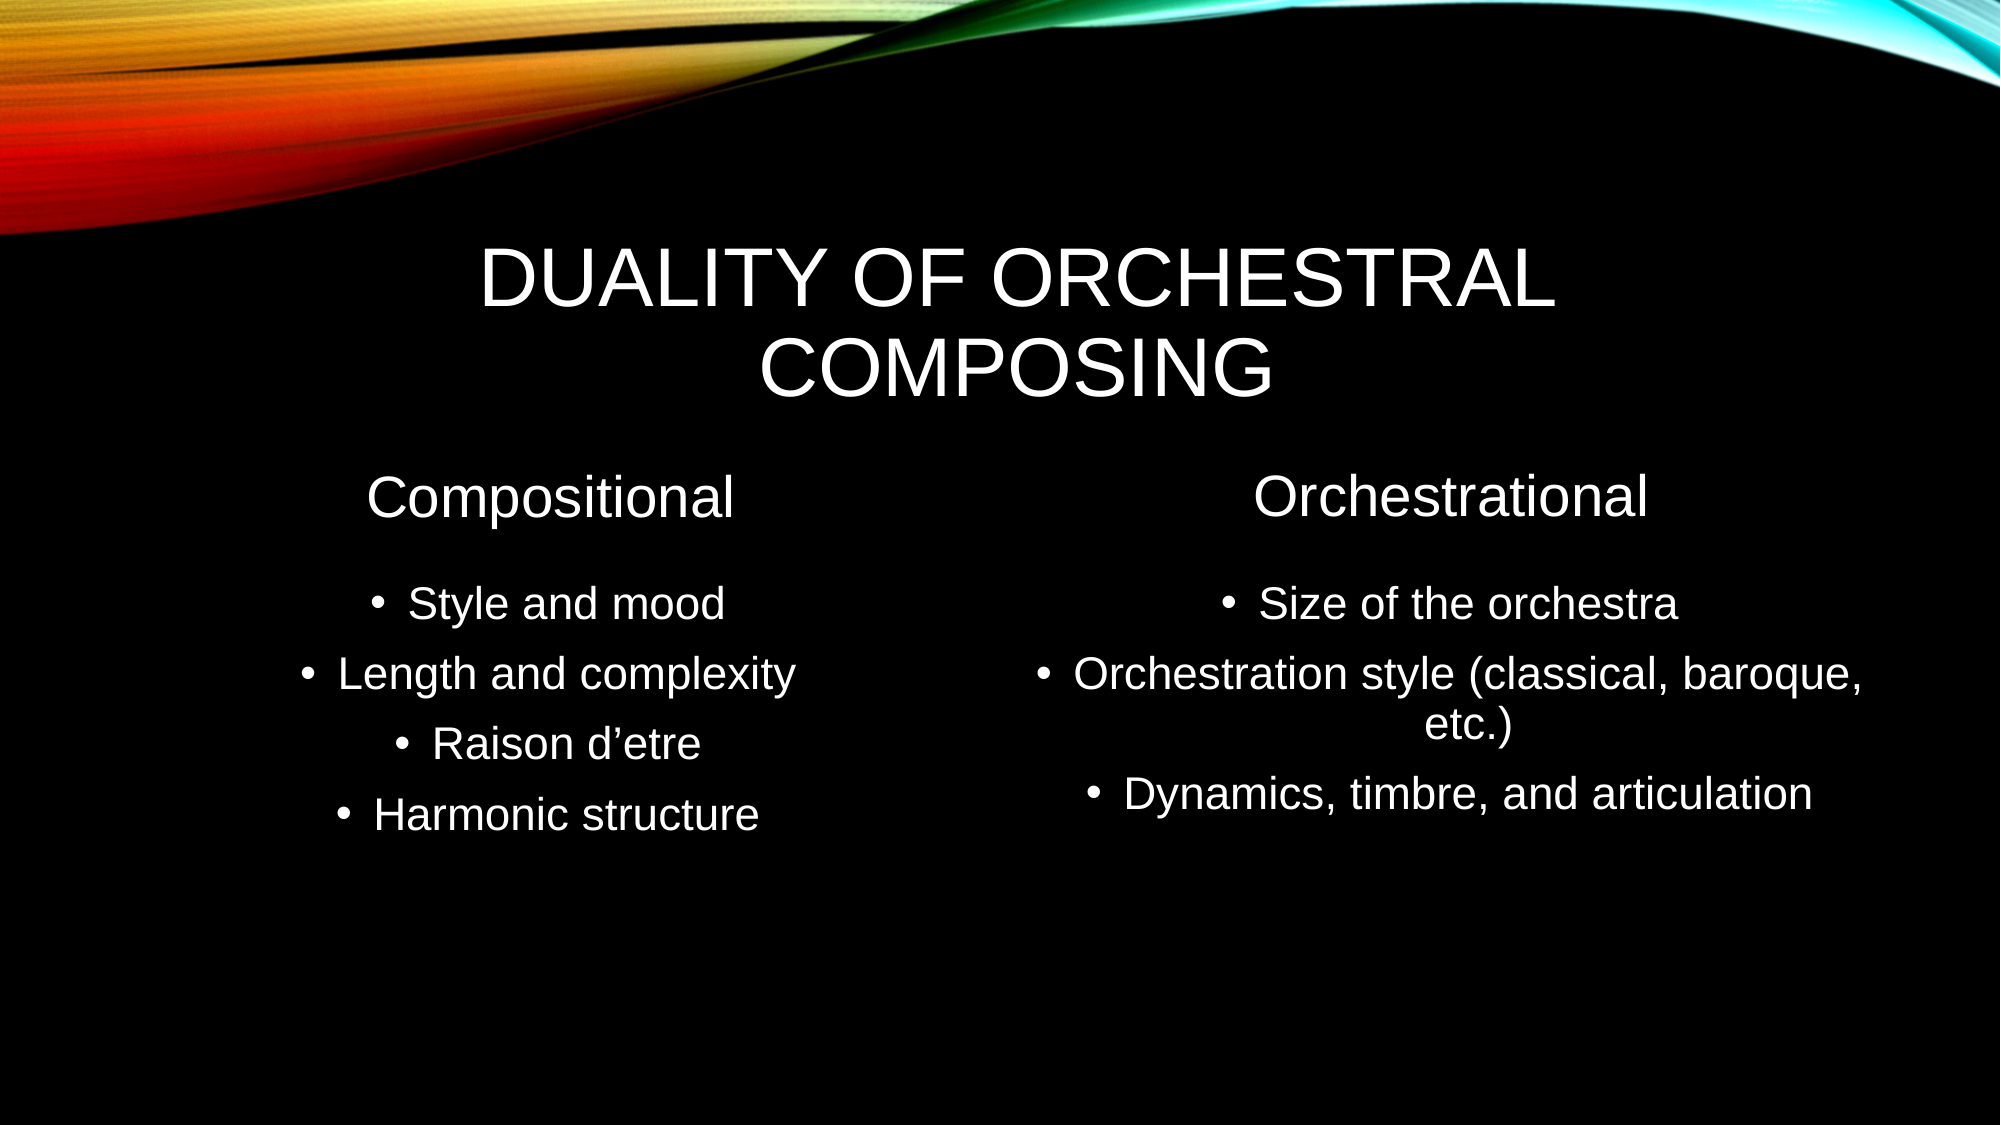

# Duality of orchestral composing
Orchestrational
Compositional
Style and mood
Length and complexity
Raison d’etre
Harmonic structure

Size of the orchestra
Orchestration style (classical, baroque, etc.)
Dynamics, timbre, and articulation